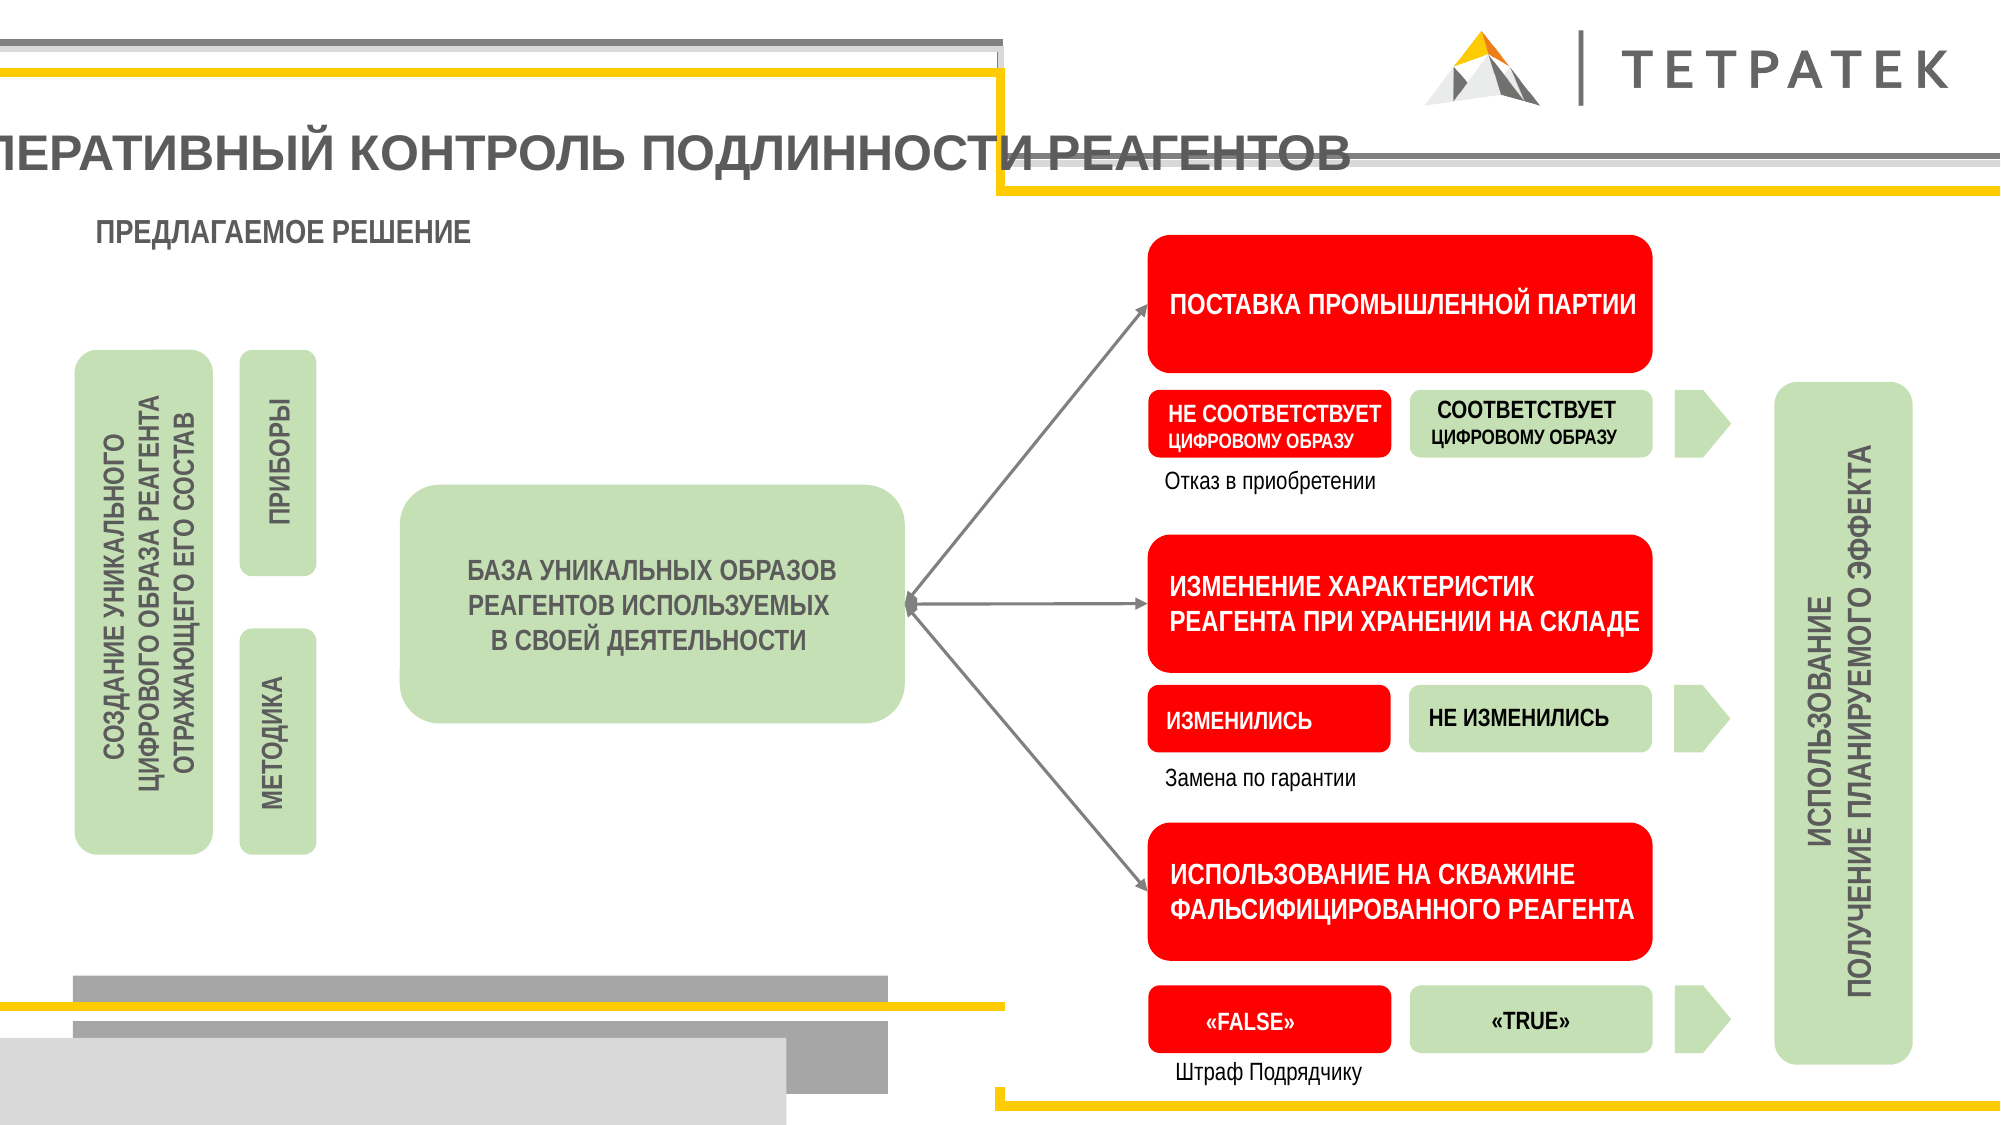

ОПЕРАТИВНЫЙ КОНТРОЛЬ ПОДЛИННОСТИ РЕАГЕНТОВ
ПРЕДЛАГАЕМОЕ РЕШЕНИЕ

ПОСТАВКА ПРОМЫШЛЕННОЙ ПАРТИИ

 СООТВЕТСТВУЕТ
ЦИФРОВОМУ ОБРАЗУ
НЕ СООТВЕТСТВУЕТ
ЦИФРОВОМУ ОБРАЗУ

ПРИБОРЫ
Отказ в приобретении

СОЗДАНИЕ УНИКАЛЬНОГО
ЦИФРОВОГО ОБРАЗА РЕАГЕНТА отражающего его состав
БАЗА УНИКАЛЬНЫХ ОБРАЗОВ
РЕАГЕНТОВ ИСПОЛЬЗУЕМЫХ
В СВОЕЙ ДЕЯТЕЛЬНОСТИ
ИЗМЕНЕНИЕ ХАРАКТЕРИСТИК
РЕАГЕНТА ПРИ ХРАНЕНИИ НА СКЛАДЕ

ИСПОЛЬЗОВАНИЕ
ПОЛУЧЕНИЕ ПЛАНИРУЕМОГО ЭФФЕКТА

НЕ ИЗМЕНИЛИСЬ

ИЗМЕНИЛИСЬ
МЕТОДИКА
Замена по гарантии

ИСПОЛЬЗОВАНИЕ НА СКВАЖИНЕ
ФАЛЬСИФИЦИРОВАННОГО РЕАГЕНТА

 «TRUE»
«FALSE»
Штраф Подрядчику